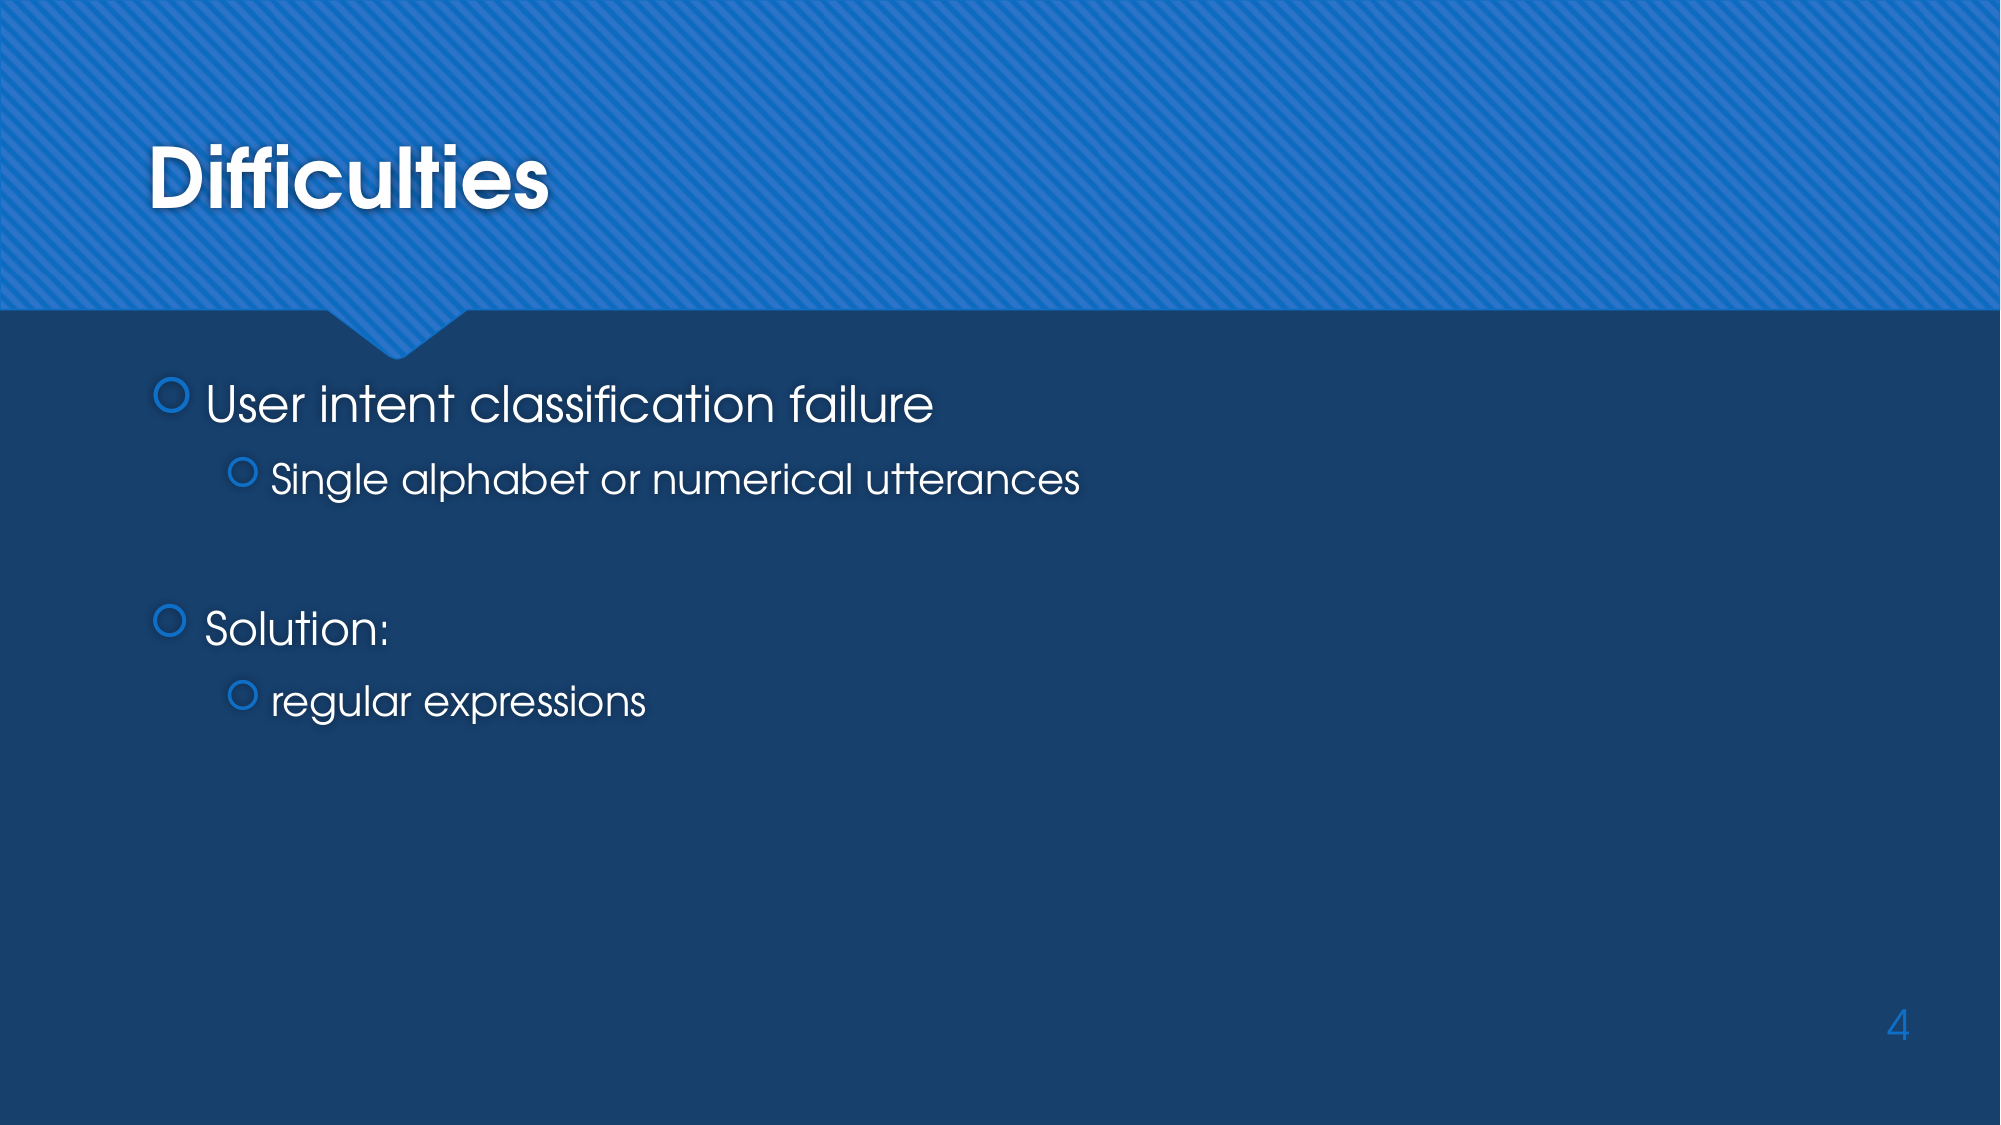

# Difficulties
User intent classification failure
Single alphabet or numerical utterances

Solution:
regular expressions
4